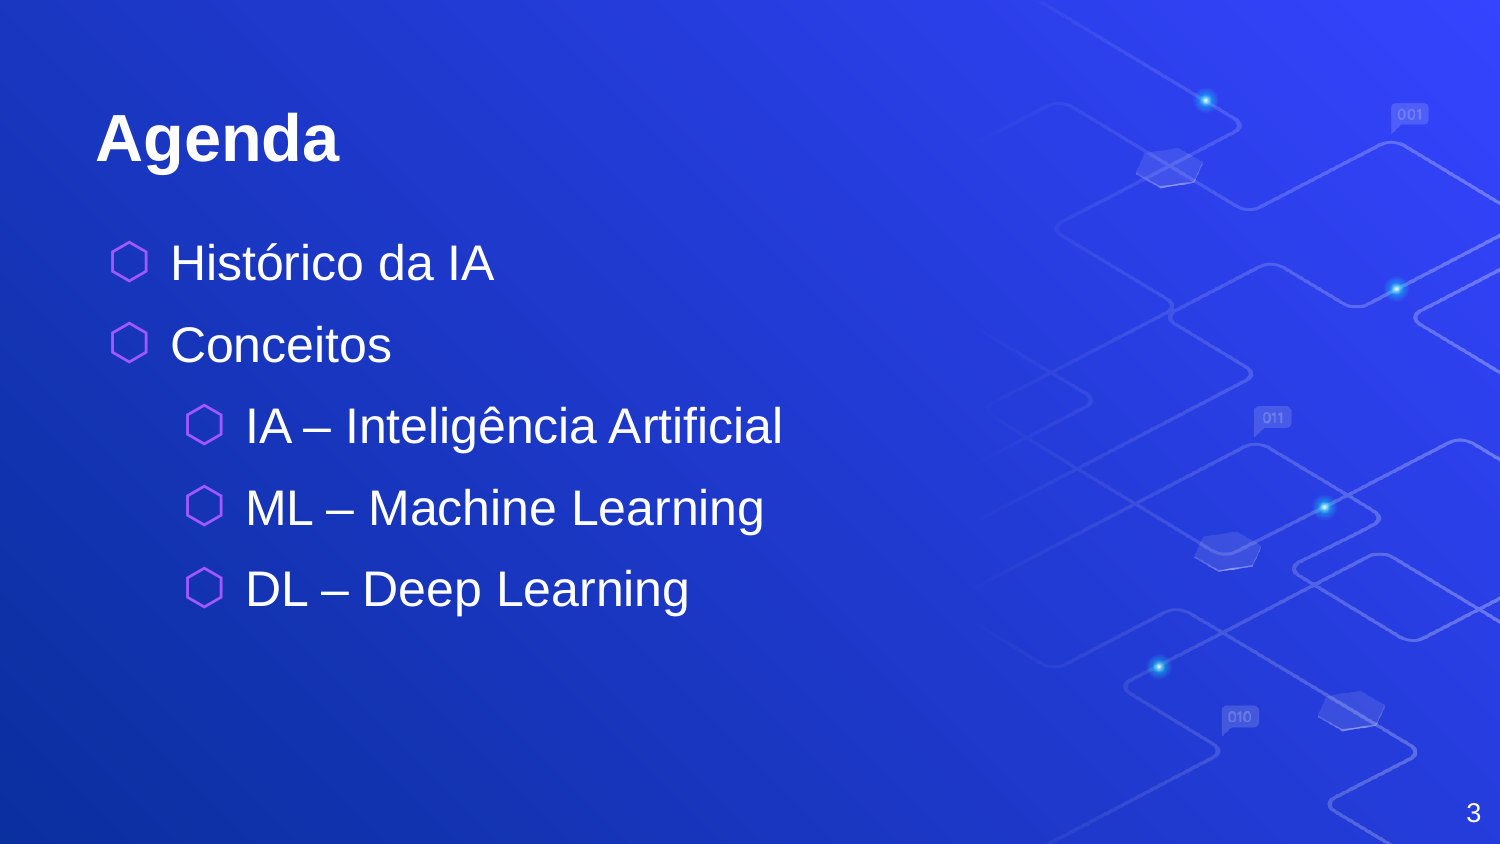

# Agenda
Histórico da IA
Conceitos
IA – Inteligência Artificial
ML – Machine Learning
DL – Deep Learning

3